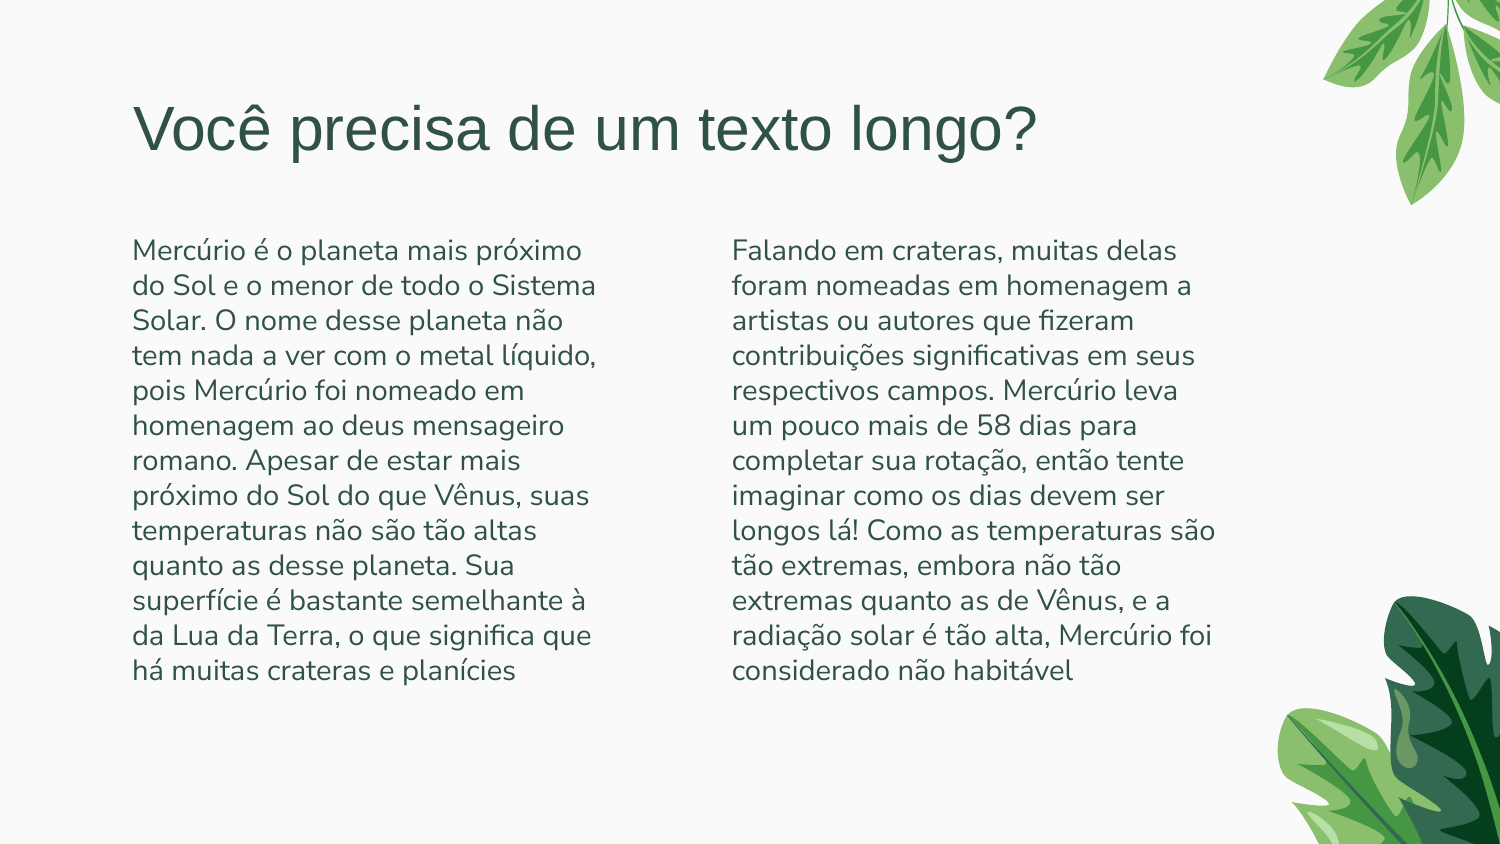

# Você precisa de um texto longo?
Mercúrio é o planeta mais próximo do Sol e o menor de todo o Sistema Solar. O nome desse planeta não tem nada a ver com o metal líquido, pois Mercúrio foi nomeado em homenagem ao deus mensageiro romano. Apesar de estar mais próximo do Sol do que Vênus, suas temperaturas não são tão altas quanto as desse planeta. Sua superfície é bastante semelhante à da Lua da Terra, o que significa que há muitas crateras e planícies
Falando em crateras, muitas delas foram nomeadas em homenagem a artistas ou autores que fizeram contribuições significativas em seus respectivos campos. Mercúrio leva um pouco mais de 58 dias para completar sua rotação, então tente imaginar como os dias devem ser longos lá! Como as temperaturas são tão extremas, embora não tão extremas quanto as de Vênus, e a radiação solar é tão alta, Mercúrio foi considerado não habitável